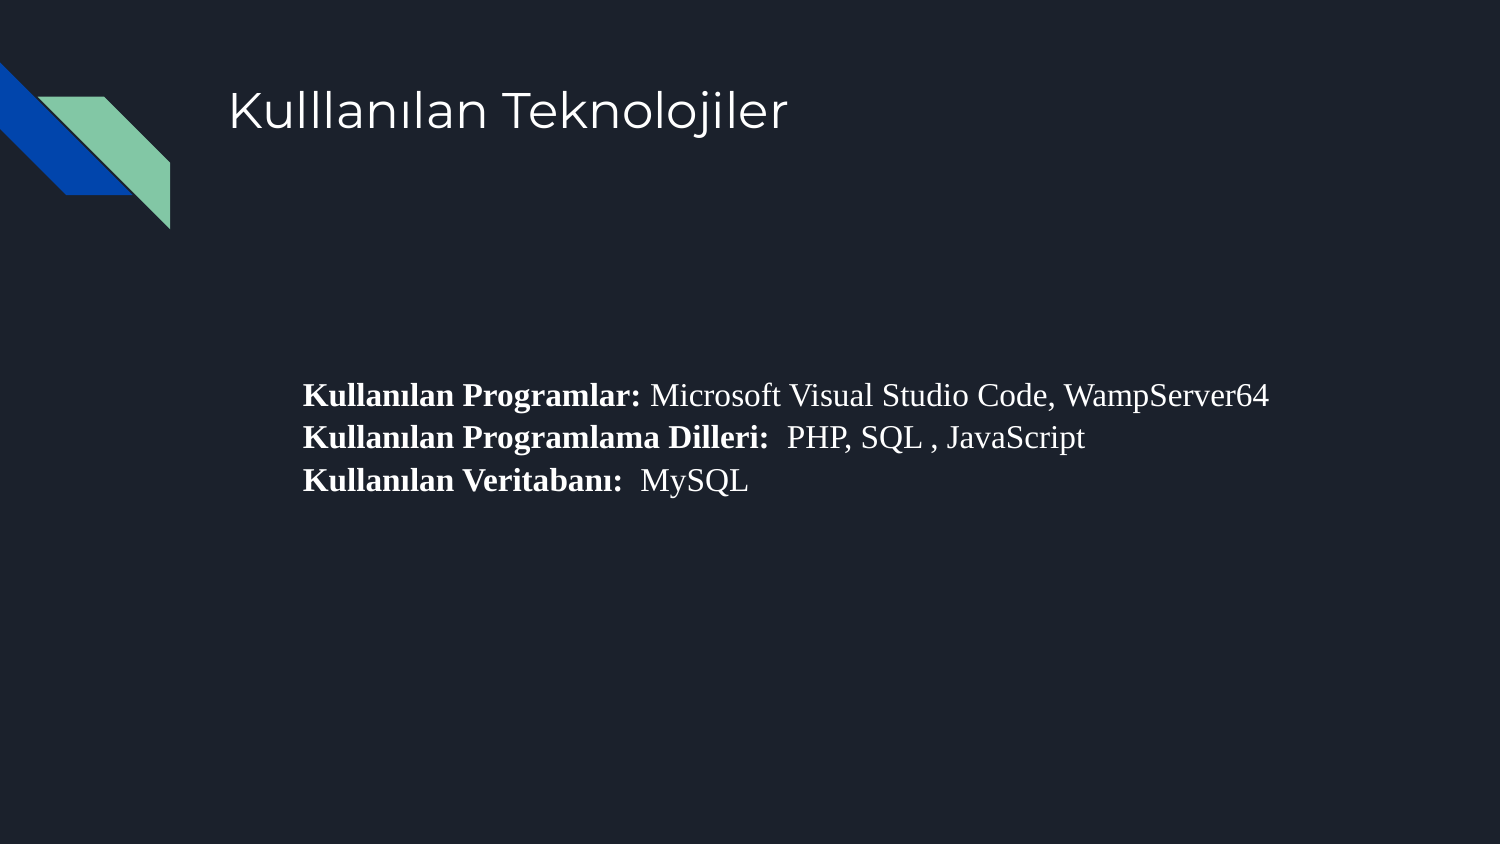

# Kulllanılan Teknolojiler
Kullanılan Programlar: Microsoft Visual Studio Code, WampServer64
Kullanılan Programlama Dilleri:  PHP, SQL , JavaScript
Kullanılan Veritabanı:  MySQL